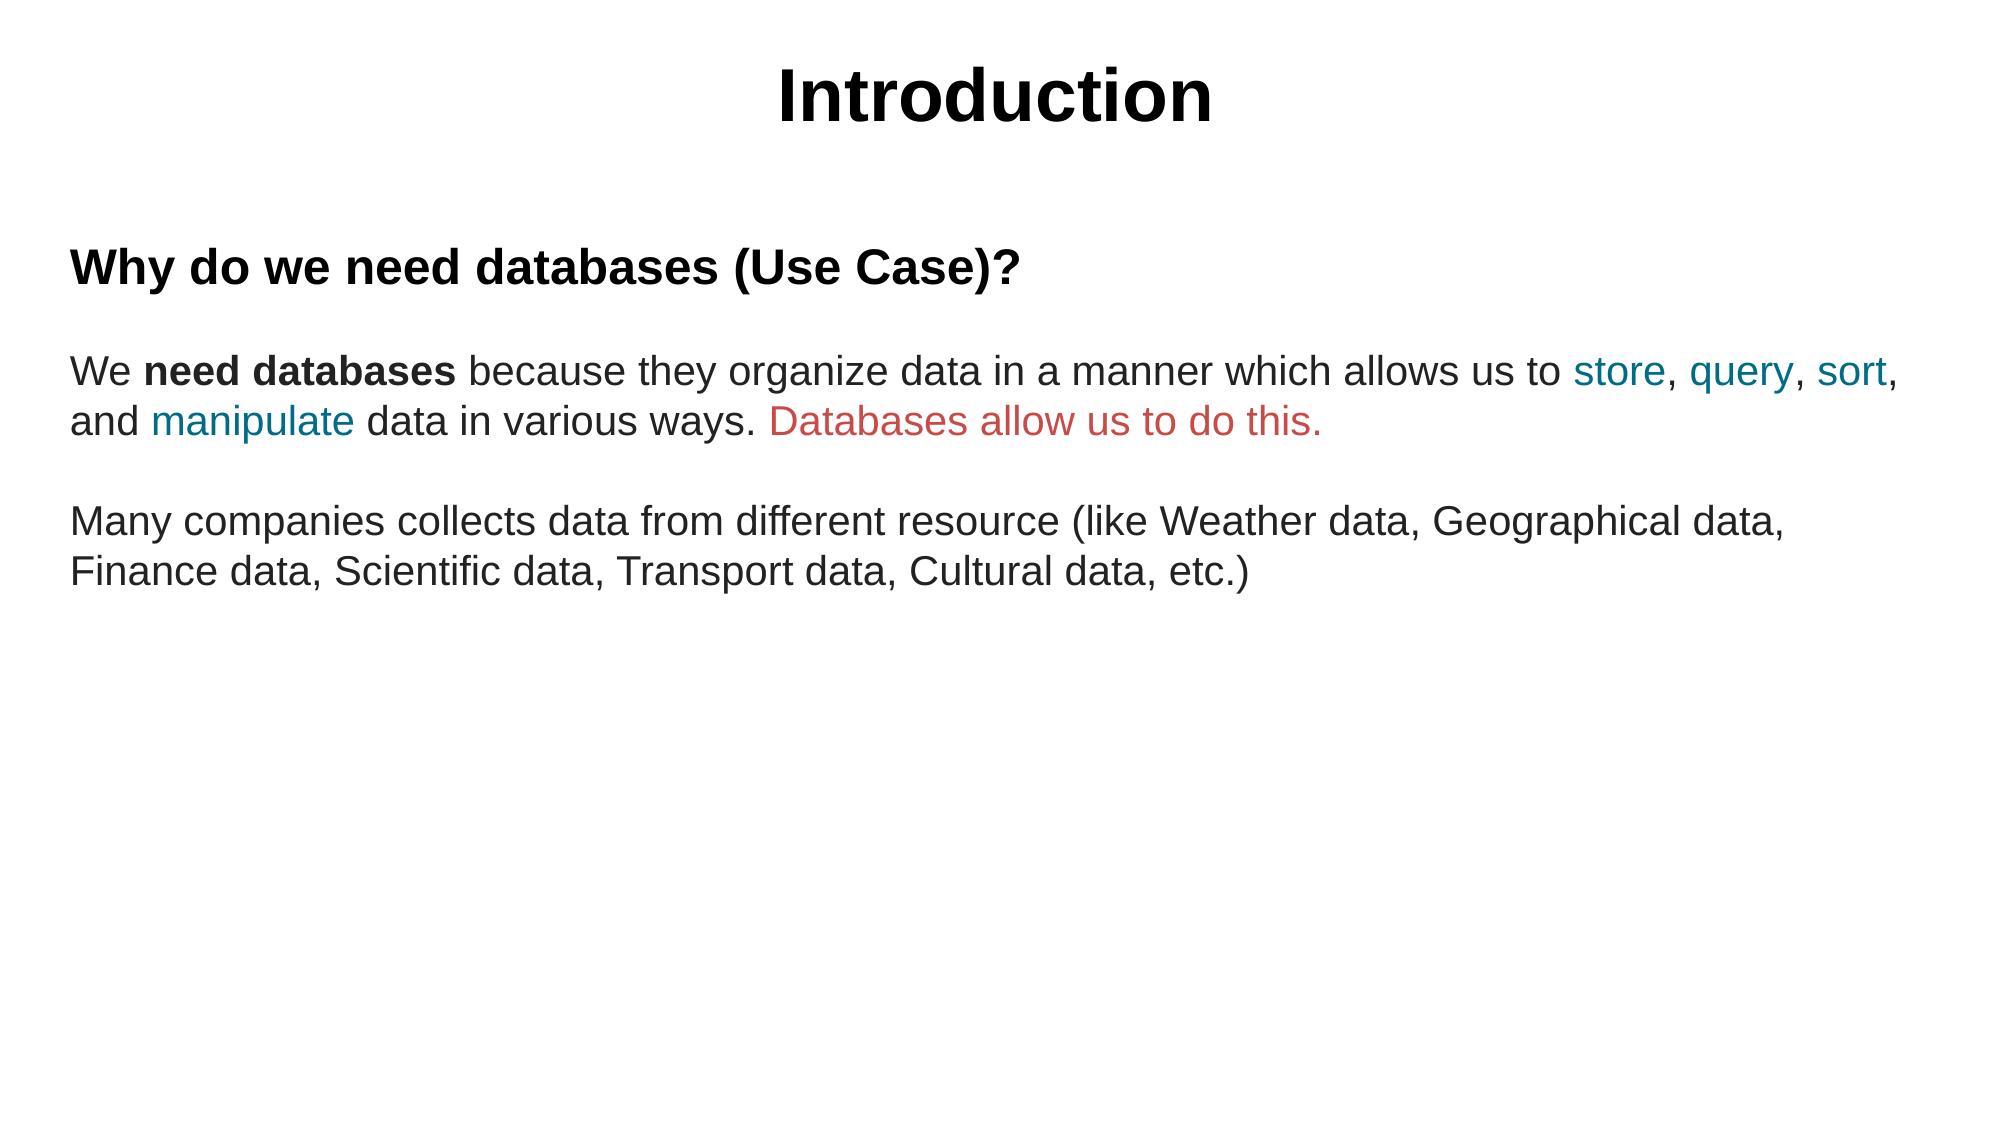

Introduction
Why do we need databases (Use Case)?

We need databases because they organize data in a manner which allows us to store, query, sort, and manipulate data in various ways. Databases allow us to do this.

Many companies collects data from different resource (like Weather data, Geographical data, Finance data, Scientific data, Transport data, Cultural data, etc.)